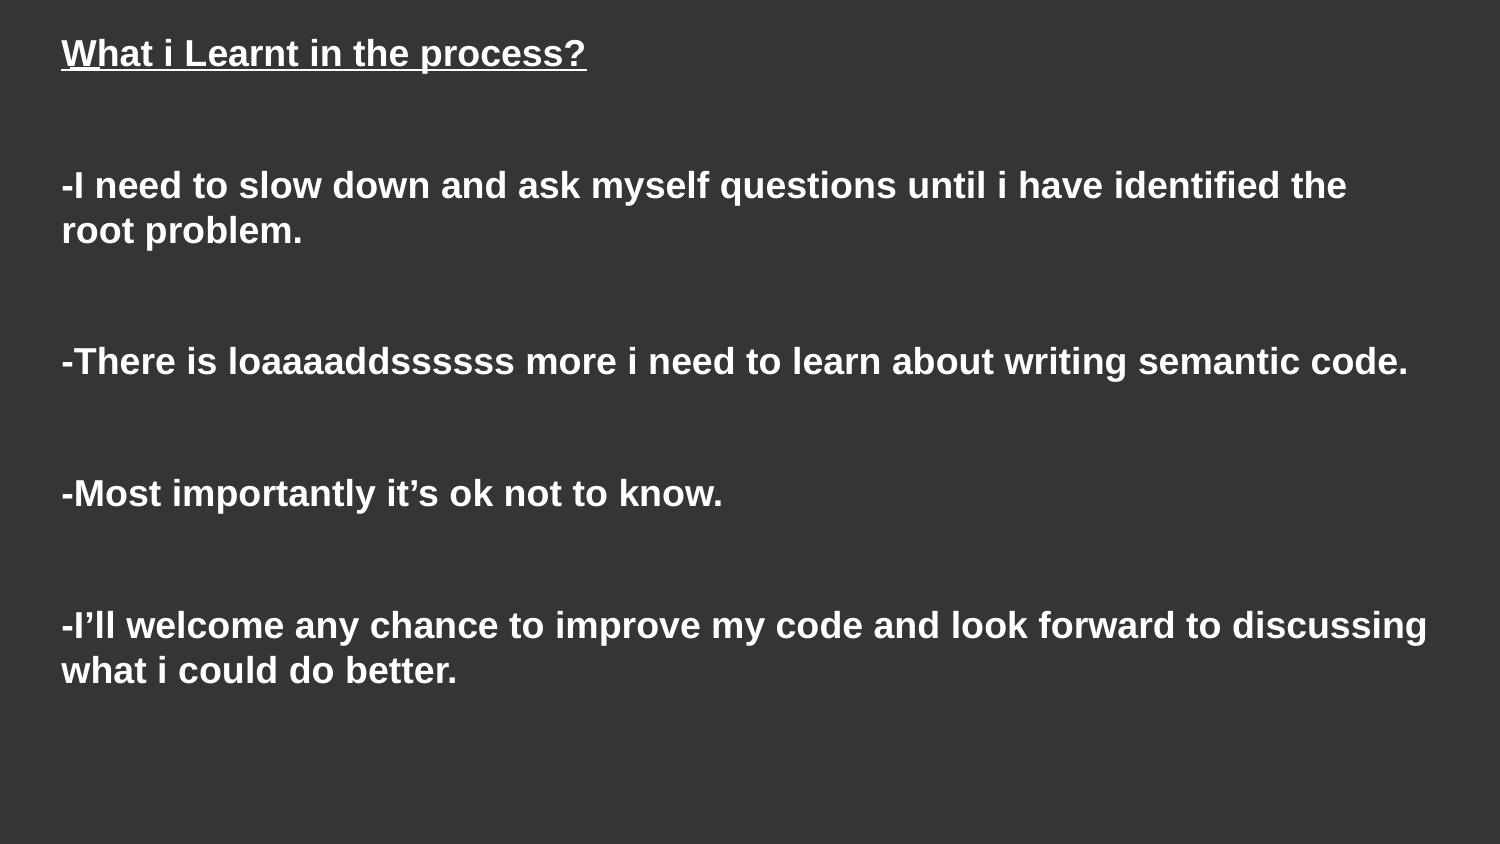

# What i Learnt in the process?

-I need to slow down and ask myself questions until i have identified the root problem.

-There is loaaaaddssssss more i need to learn about writing semantic code.

-Most importantly it’s ok not to know.

-I’ll welcome any chance to improve my code and look forward to discussing what i could do better.